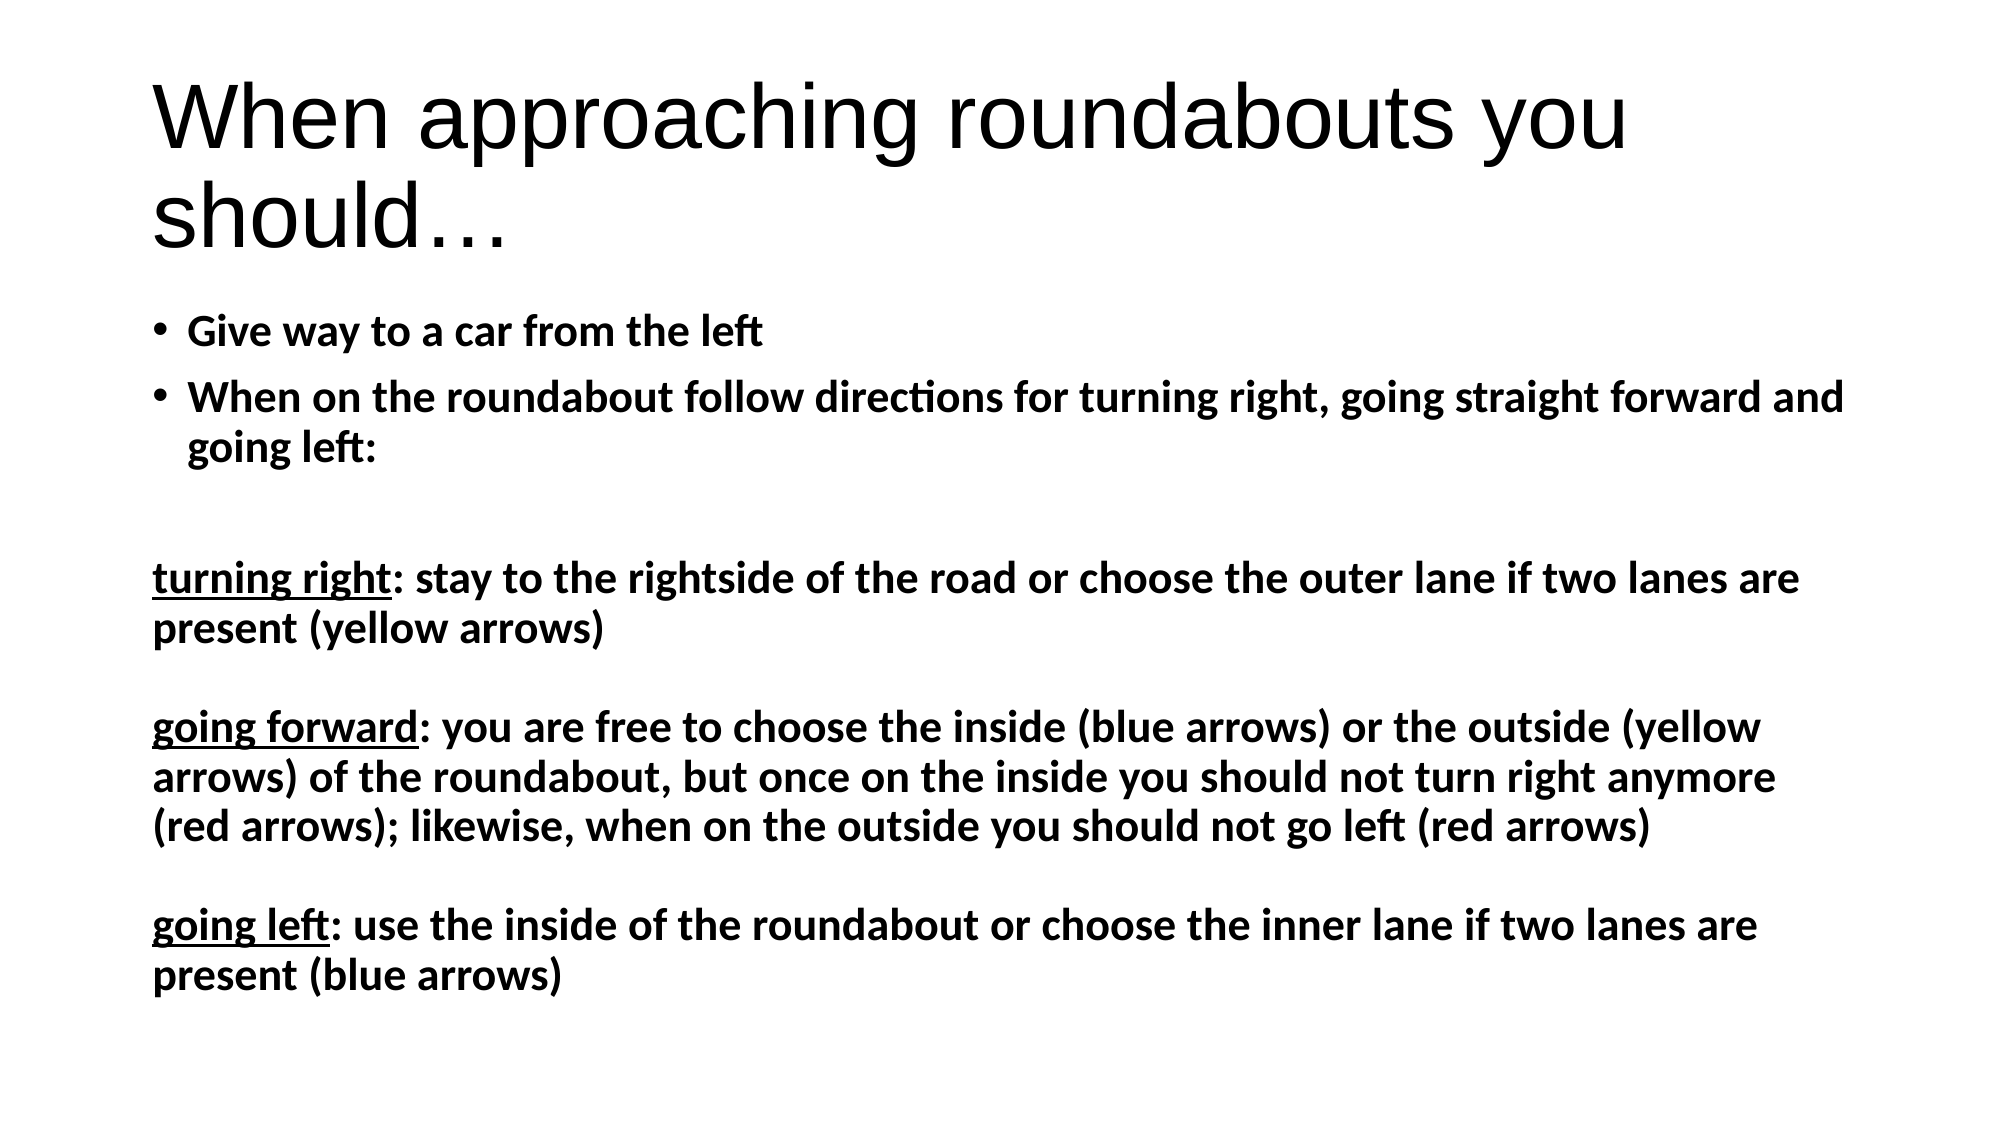

# When approaching roundabouts you should…
Give way to a car from the left
When on the roundabout follow directions for turning right, going straight forward and going left:

turning right: stay to the rightside of the road or choose the outer lane if two lanes are present (yellow arrows)
going forward: you are free to choose the inside (blue arrows) or the outside (yellow arrows) of the roundabout, but once on the inside you should not turn right anymore (red arrows); likewise, when on the outside you should not go left (red arrows)
going left: use the inside of the roundabout or choose the inner lane if two lanes are present (blue arrows)